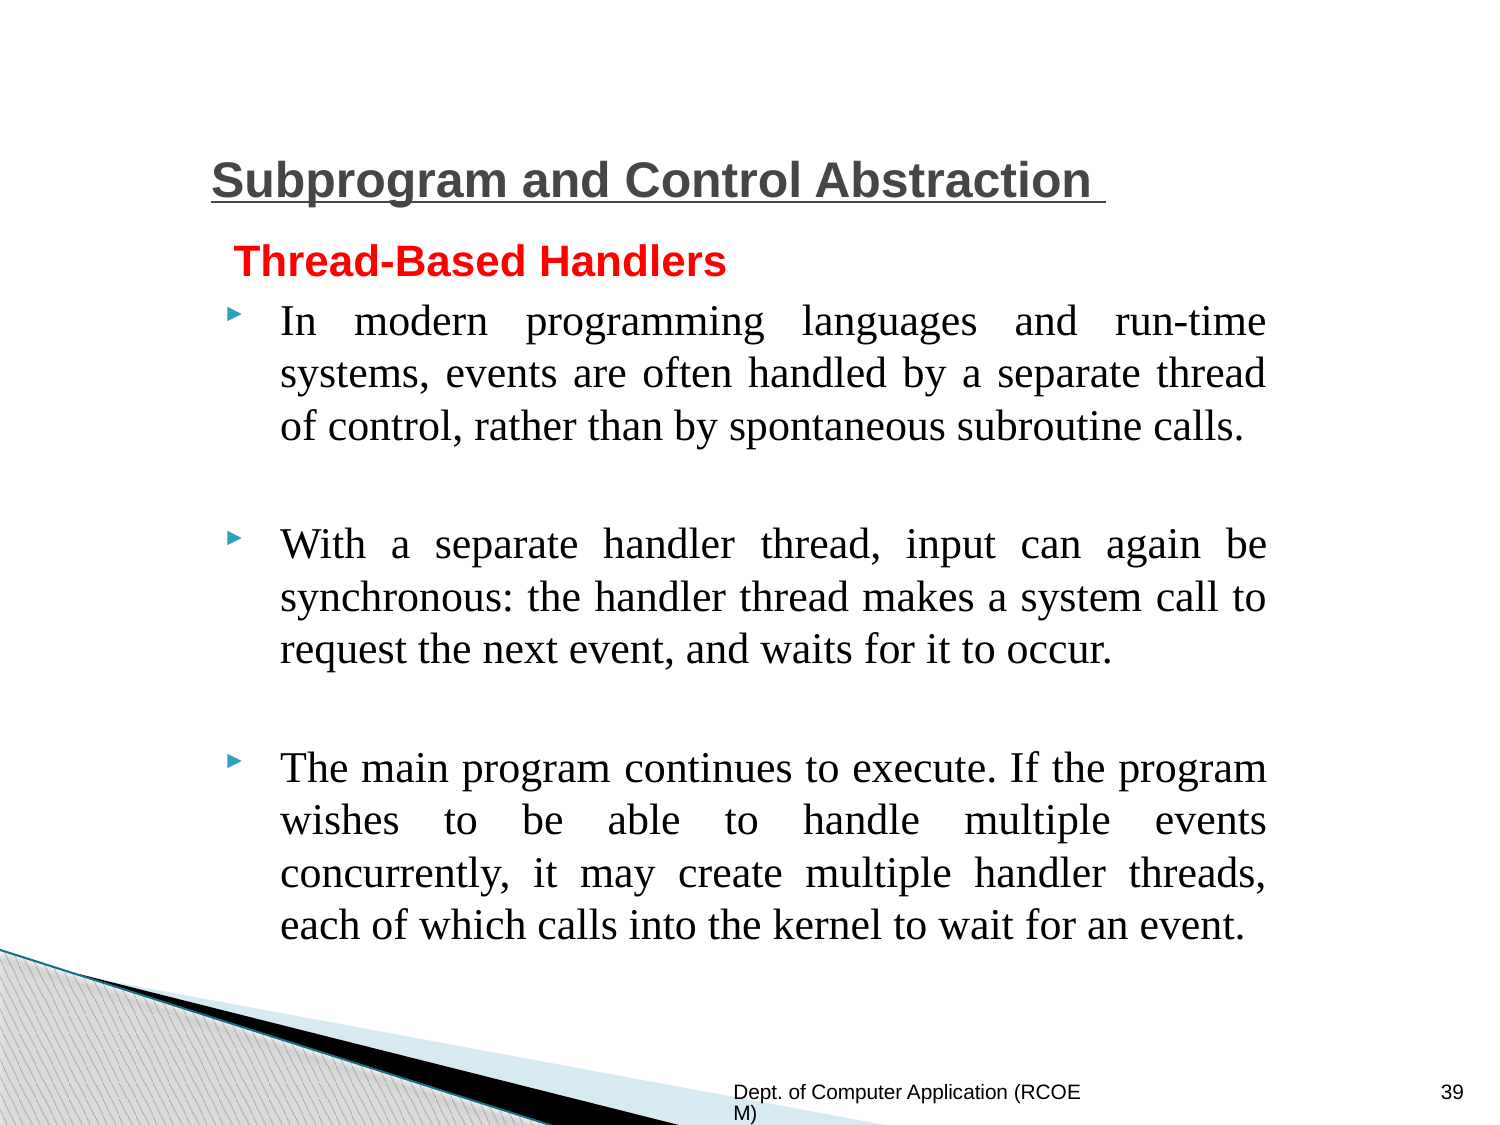

# Subprogram and Control Abstraction
Thread-Based Handlers
In modern programming languages and run-time systems, events are often handled by a separate thread of control, rather than by spontaneous subroutine calls.

With a separate handler thread, input can again be synchronous: the handler thread makes a system call to request the next event, and waits for it to occur.

The main program continues to execute. If the program wishes to be able to handle multiple events concurrently, it may create multiple handler threads, each of which calls into the kernel to wait for an event.

Dept. of Computer Application (RCOEM)
39